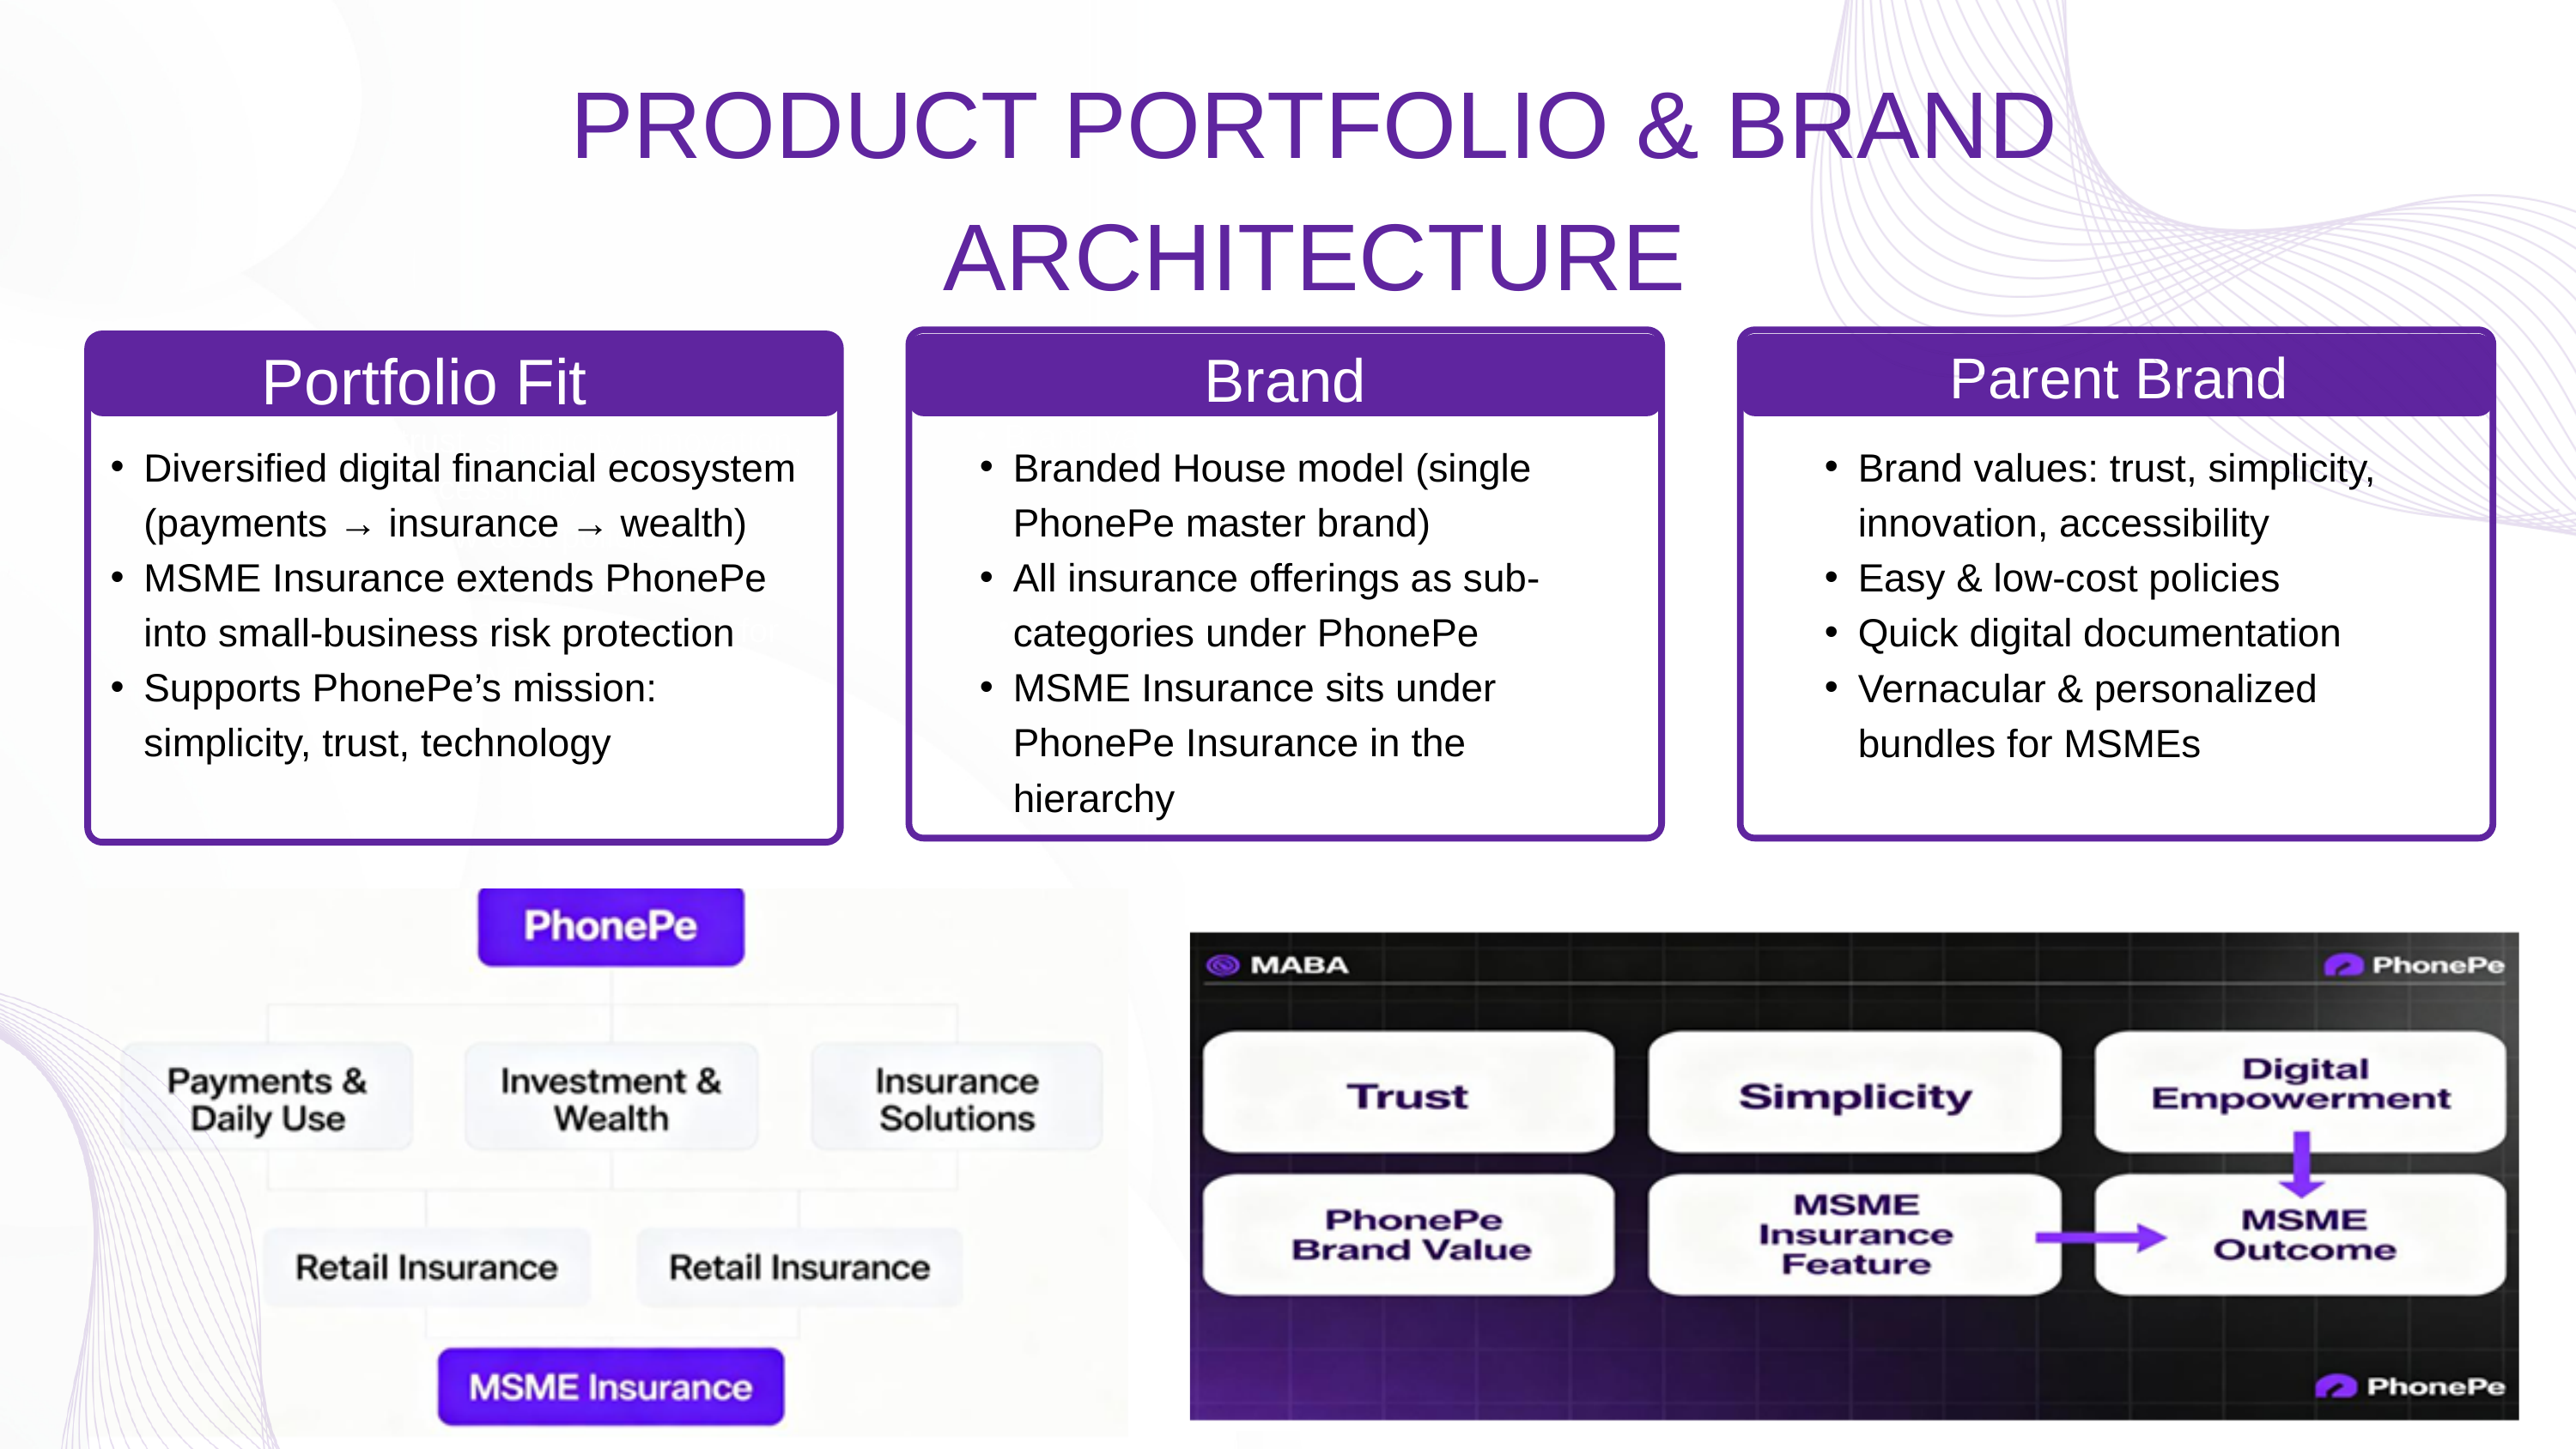

PRODUCT PORTFOLIO & BRAND ARCHITECTURE
 Portfolio Fit
Brand Architecture
Parent Brand Coherence

Brand values: trust, simplicity, innovation, accessibility
Easy & low-cost policies
Quick digital documentation
Vernacular & personalized bundles for MSMEs

Brand values: trust, simplicity, innovation, accessibility
Easy & low-cost policies
Quick digital documentation
Vernacular & personalized bundles for MSMEs

Brand values: trust, simplicity, innovation, accessibility
Easy & low-cost policies
Quick digital documentation
Vernacular & personalized bundles for MSMEs

Diversified digital financial ecosystem (payments → insurance → wealth)
MSME Insurance extends PhonePe into small-business risk protection
Supports PhonePe’s mission: simplicity, trust, technology
Branded House model (single PhonePe master brand)
All insurance offerings as sub-categories under PhonePe
MSME Insurance sits under PhonePe Insurance in the hierarchy
Brand values: trust, simplicity, innovation, accessibility
Easy & low-cost policies
Quick digital documentation
Vernacular & personalized bundles for MSMEs